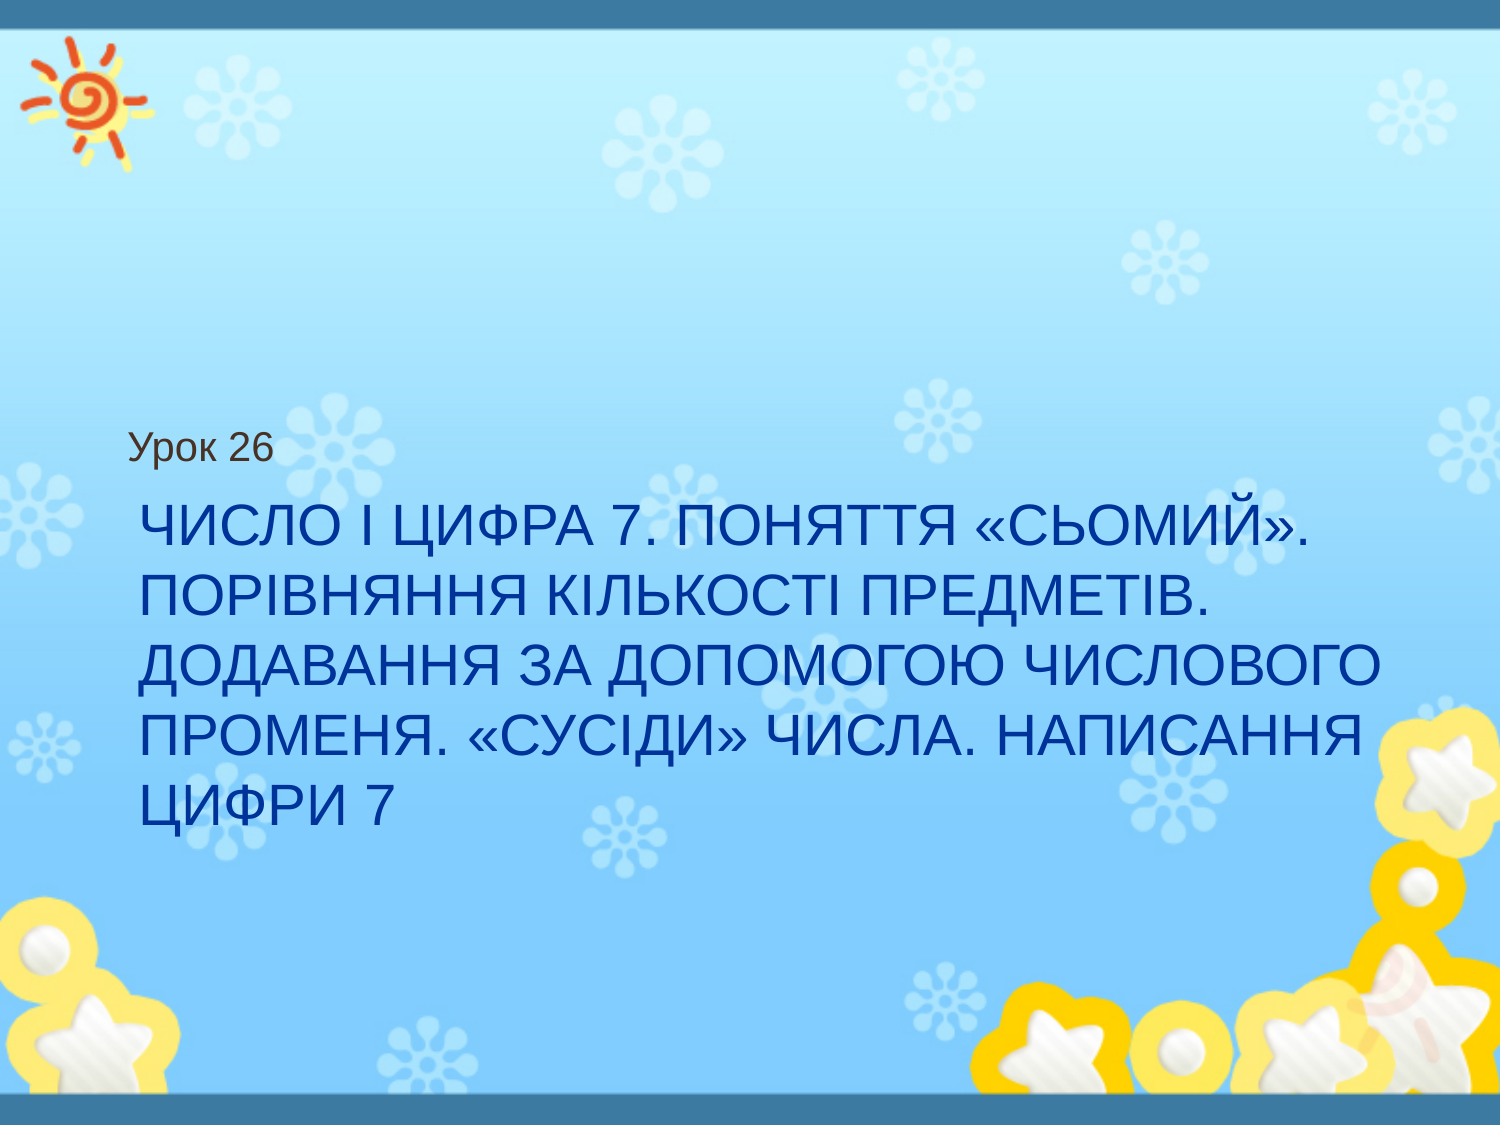

Урок 26
# Число і цифра 7. Поняття «сьомий». Порівняння кількості предметів. Додавання за допомогою числового променя. «сусіди» числа. Написання цифри 7